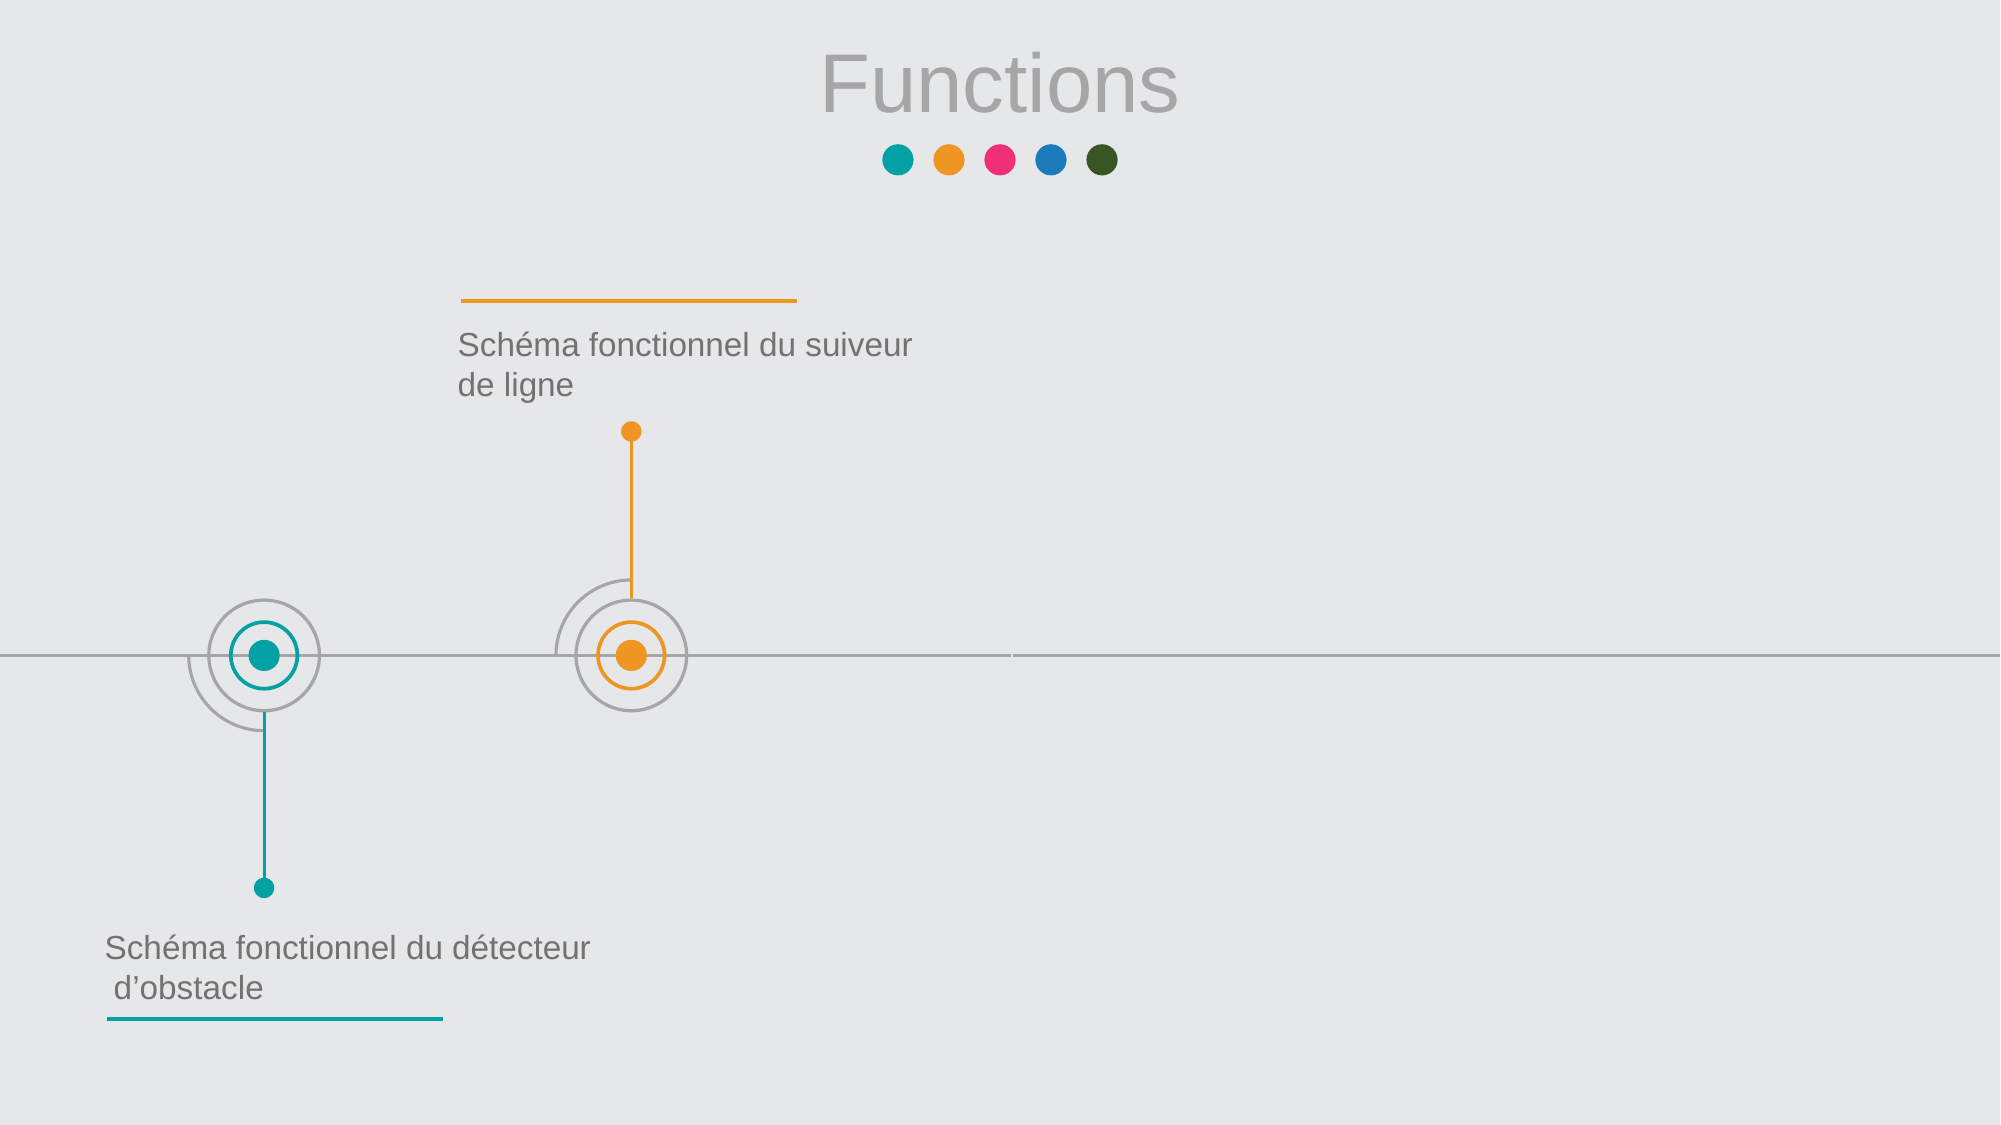

Functions

Schéma fonctionnel du suiveur de ligne

Schéma fonctionnel du détecteur  d’obstacle